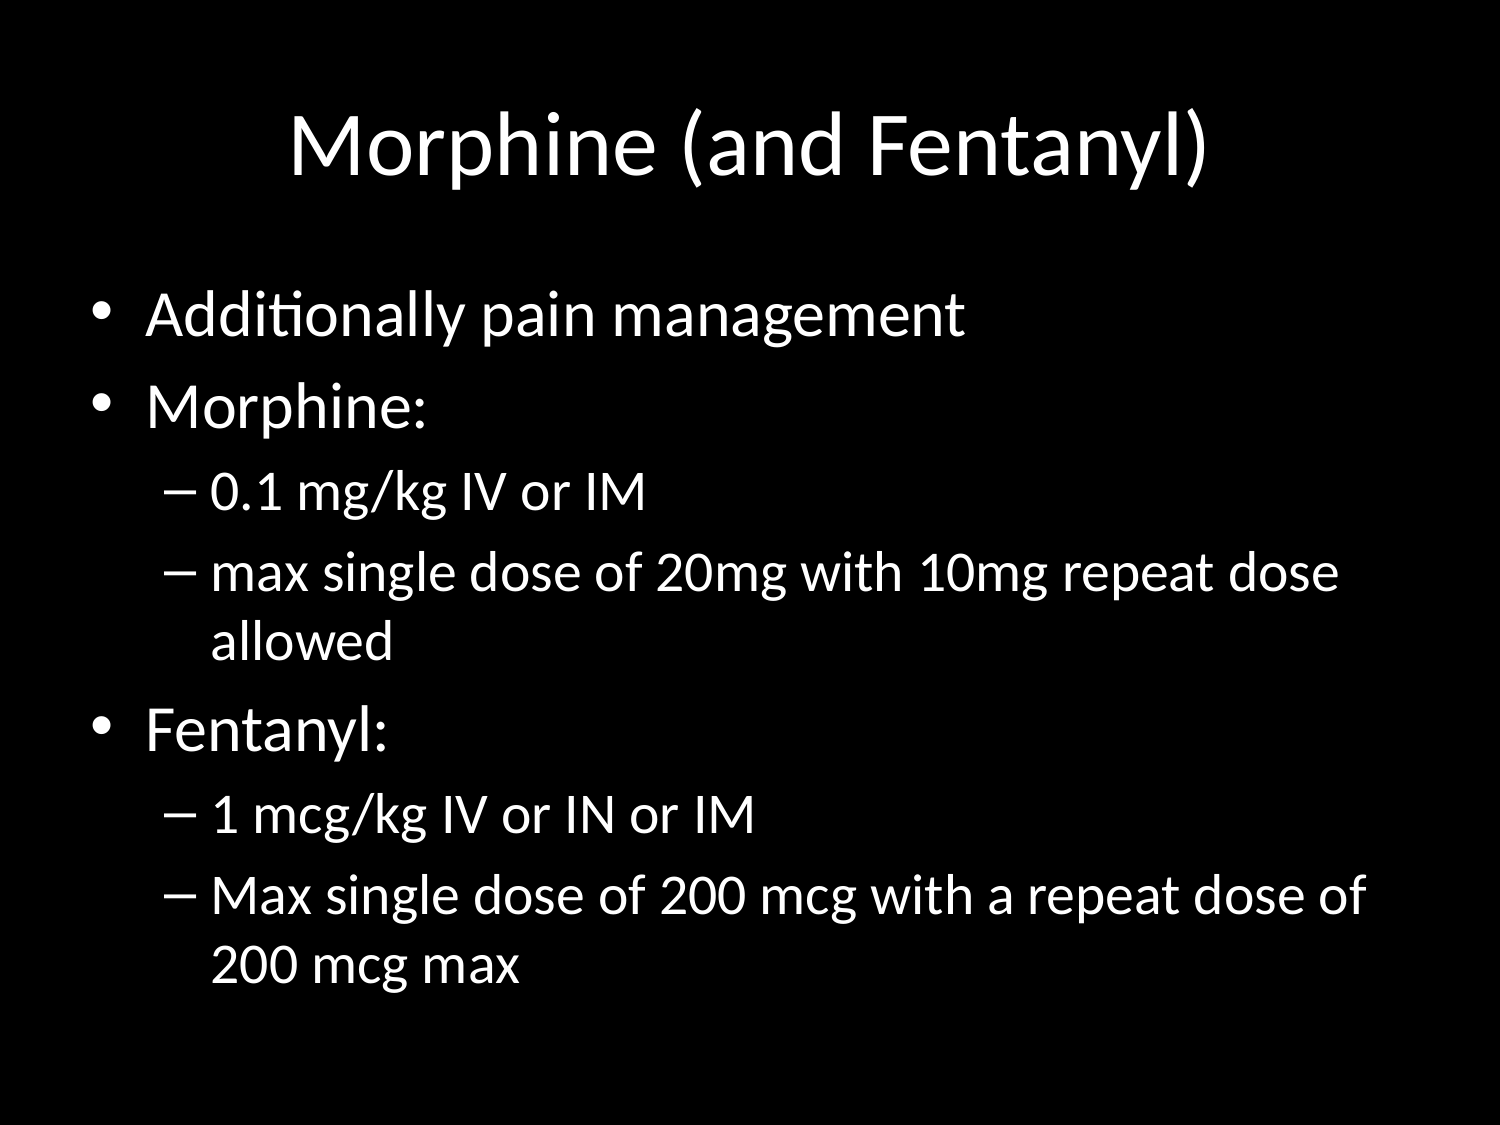

# Morphine (and Fentanyl)
Additionally pain management
Morphine:
0.1 mg/kg IV or IM
max single dose of 20mg with 10mg repeat dose allowed
Fentanyl:
1 mcg/kg IV or IN or IM
Max single dose of 200 mcg with a repeat dose of 200 mcg max